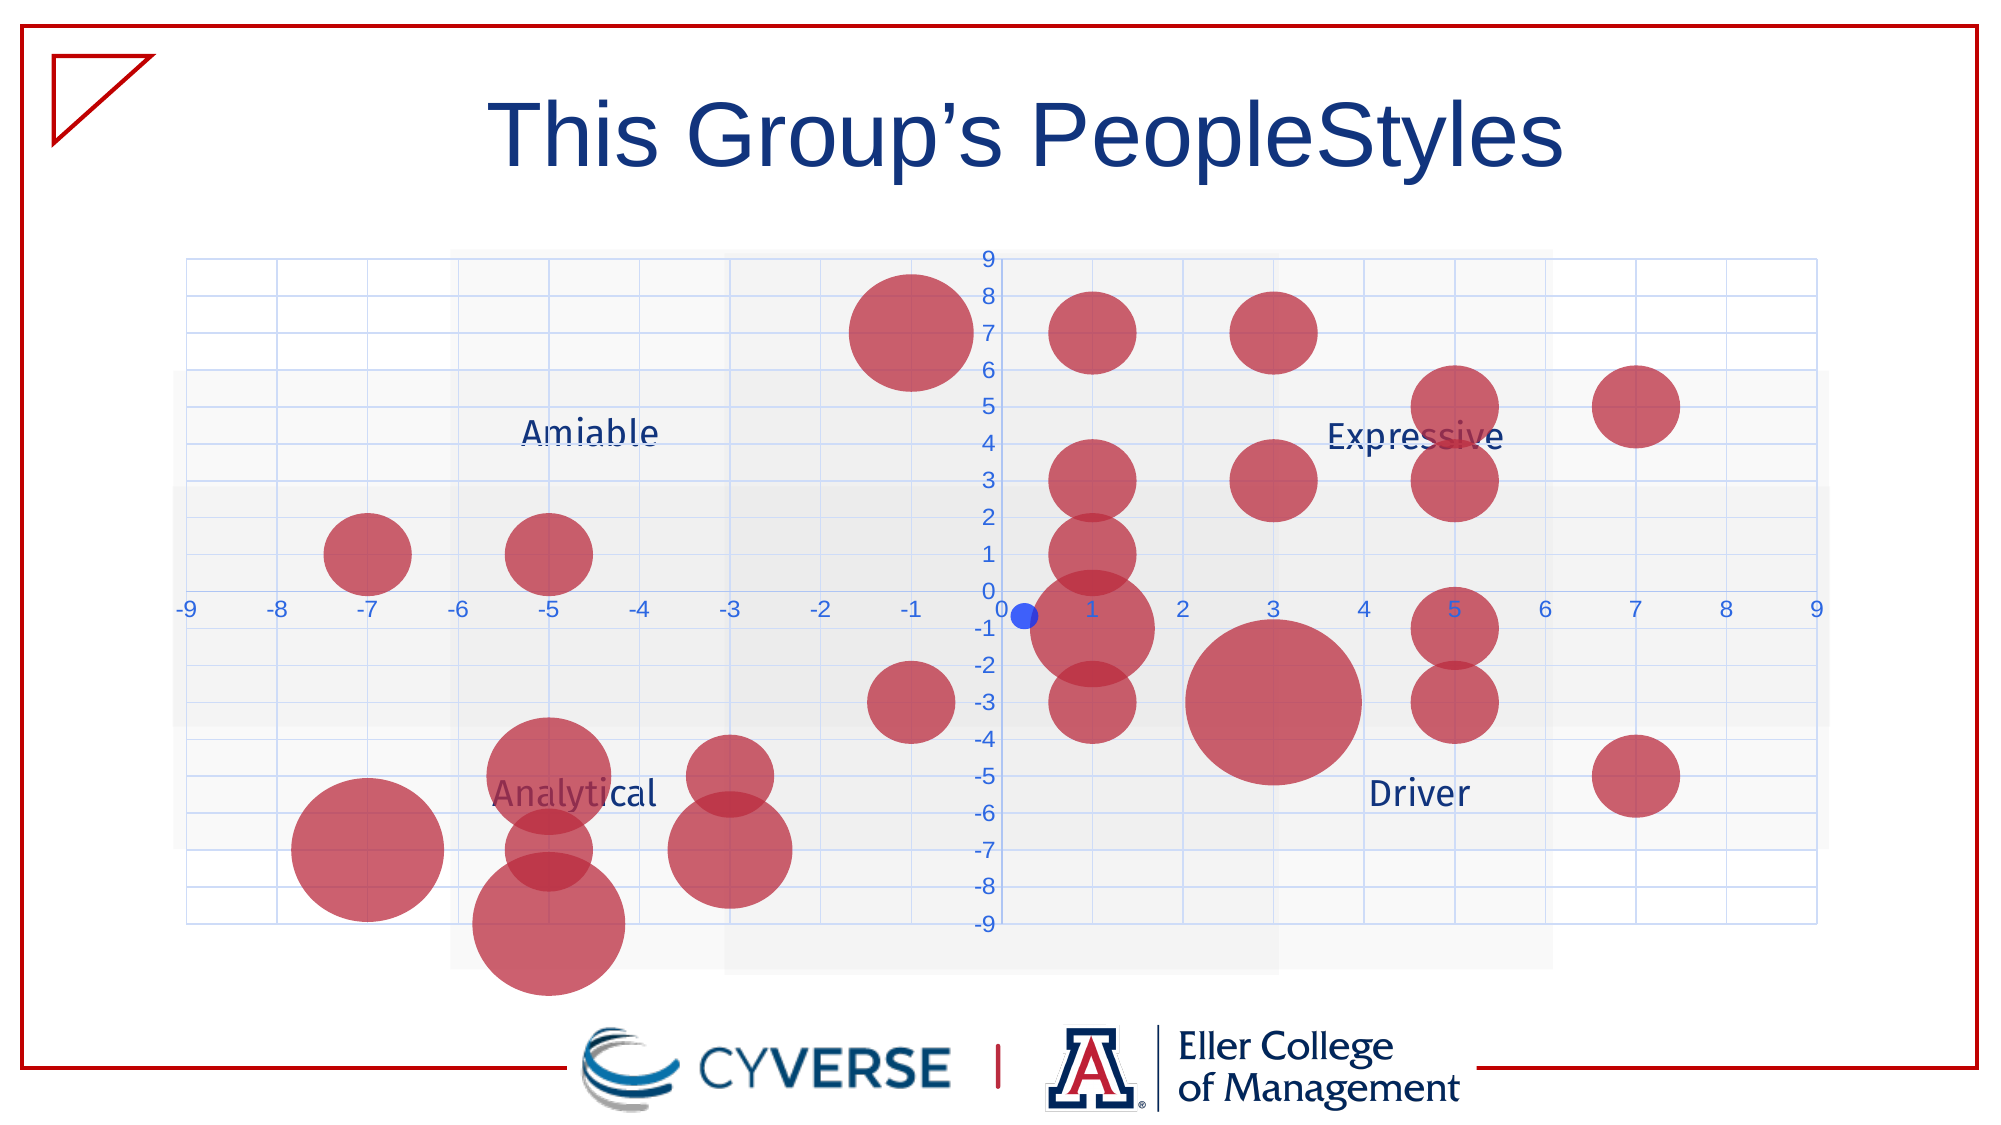

# This Group’s PeopleStyles

### Chart

| Category | Composite Responsiveness |
|---|---|

Amiable
Expressive

Analytical
Driver